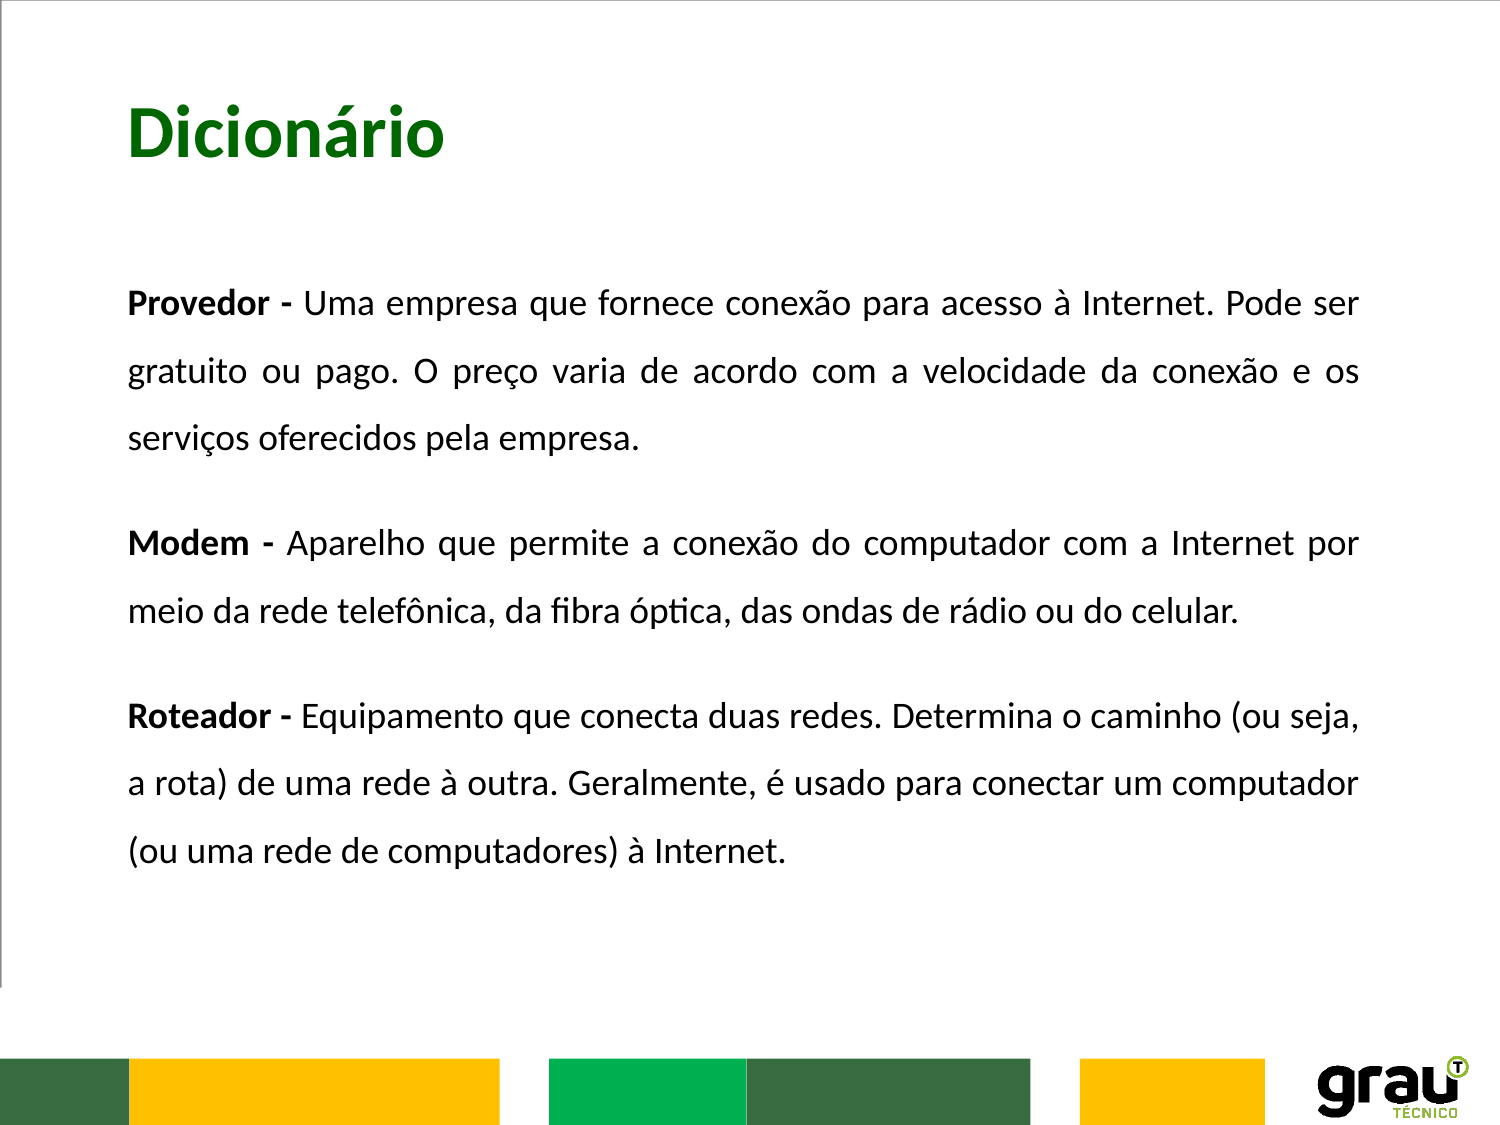

Dicionário
Provedor - Uma empresa que fornece conexão para acesso à Internet. Pode ser gratuito ou pago. O preço varia de acordo com a velocidade da conexão e os serviços oferecidos pela empresa.

Modem - Aparelho que permite a conexão do computador com a Internet por meio da rede telefônica, da fibra óptica, das ondas de rádio ou do celular.

Roteador - Equipamento que conecta duas redes. Determina o caminho (ou seja, a rota) de uma rede à outra. Geralmente, é usado para conectar um computador (ou uma rede de computadores) à Internet.